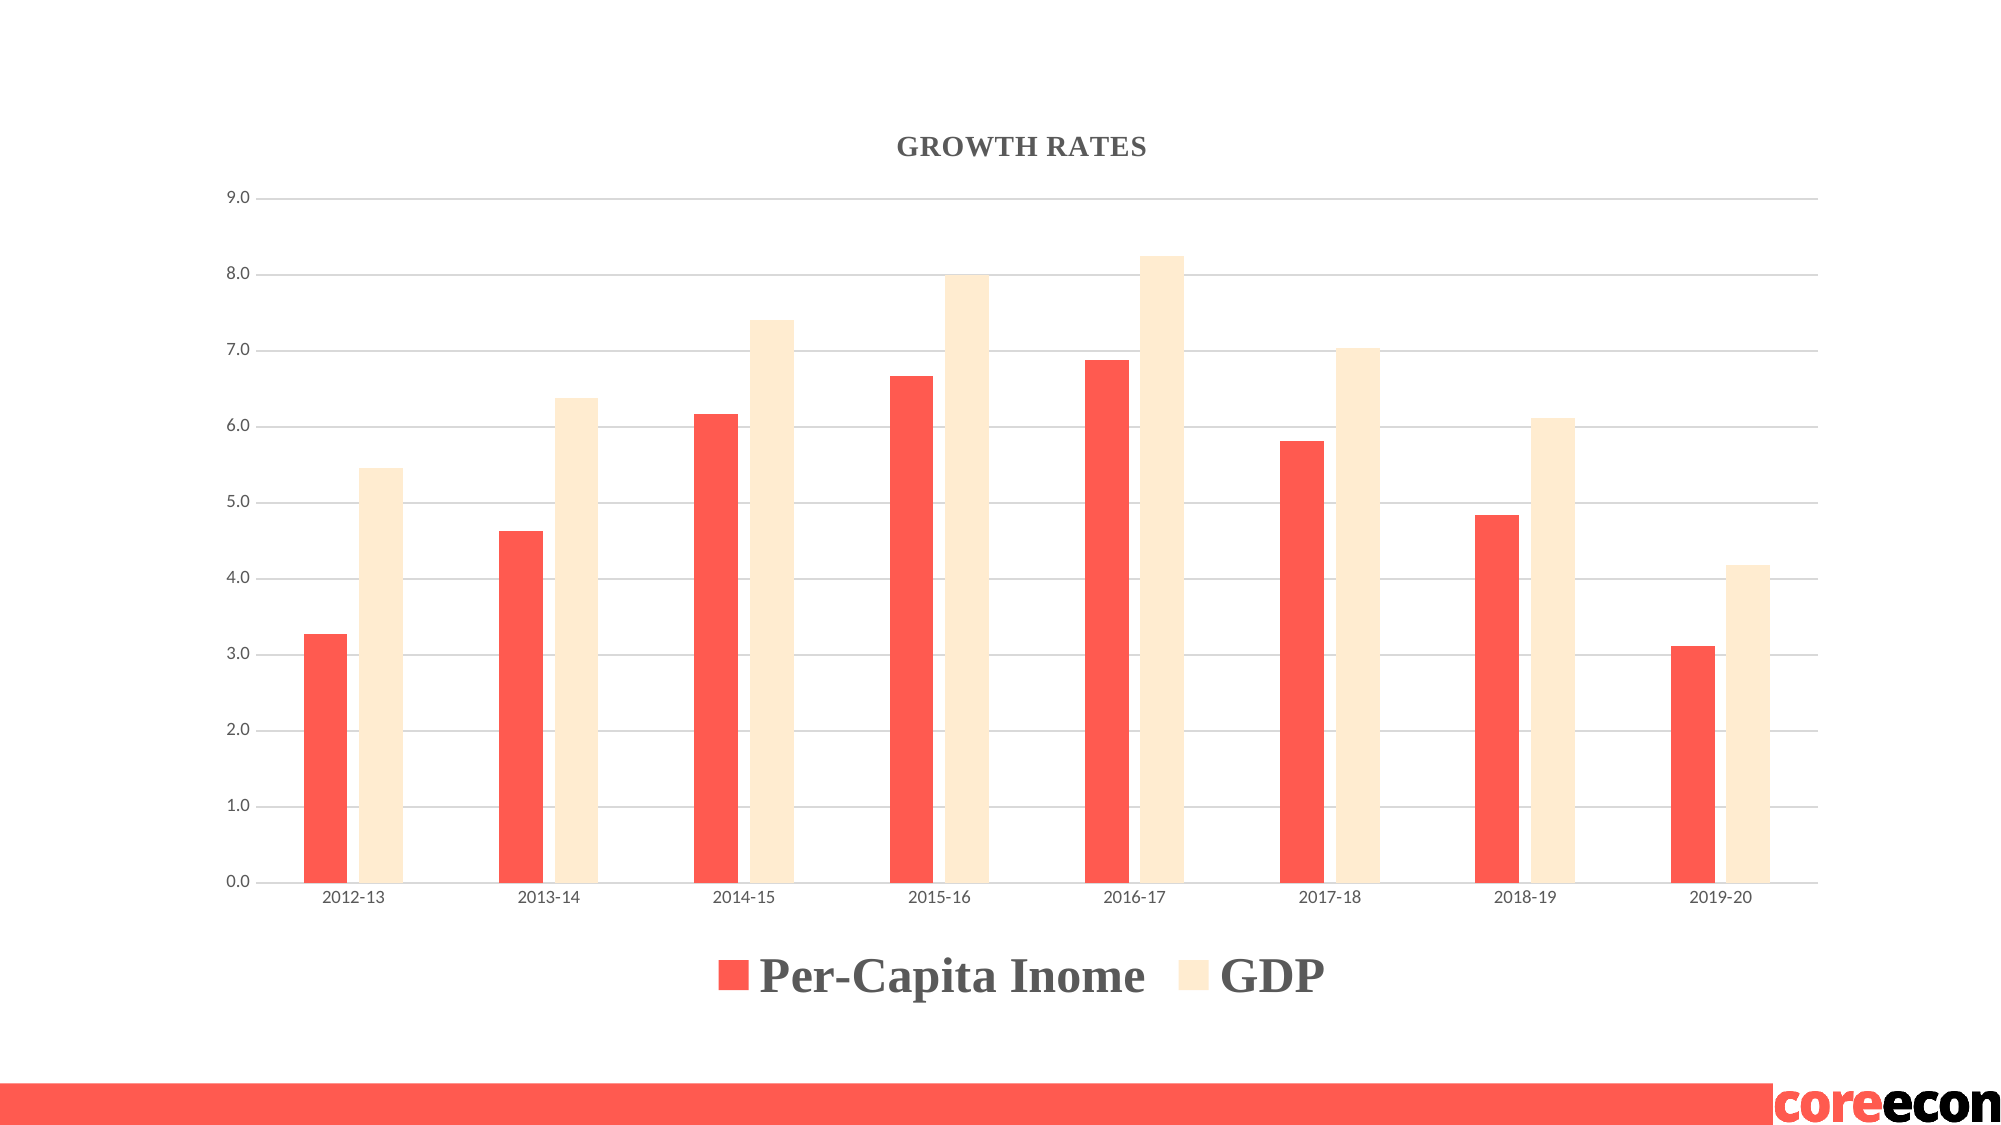

### Chart: GROWTH RATES

| Category | Per-Capita Inome | GDP |
|---|---|---|
| 2012-13 | 3.272447092957151 | 5.456387551646998 |
| 2013-14 | 4.6293529901535635 | 6.386106400923495 |
| 2014-15 | 6.1717495167035565 | 7.41022760516428 |
| 2015-16 | 6.66804150171258 | 7.99625378566526 |
| 2016-17 | 6.881058937809087 | 8.256305501782094 |
| 2017-18 | 5.812618925355338 | 7.043820855381355 |
| 2018-19 | 4.847481611135734 | 6.119586841381789 |
| 2019-20 | 3.1157664868429293 | 4.180727624749636 |